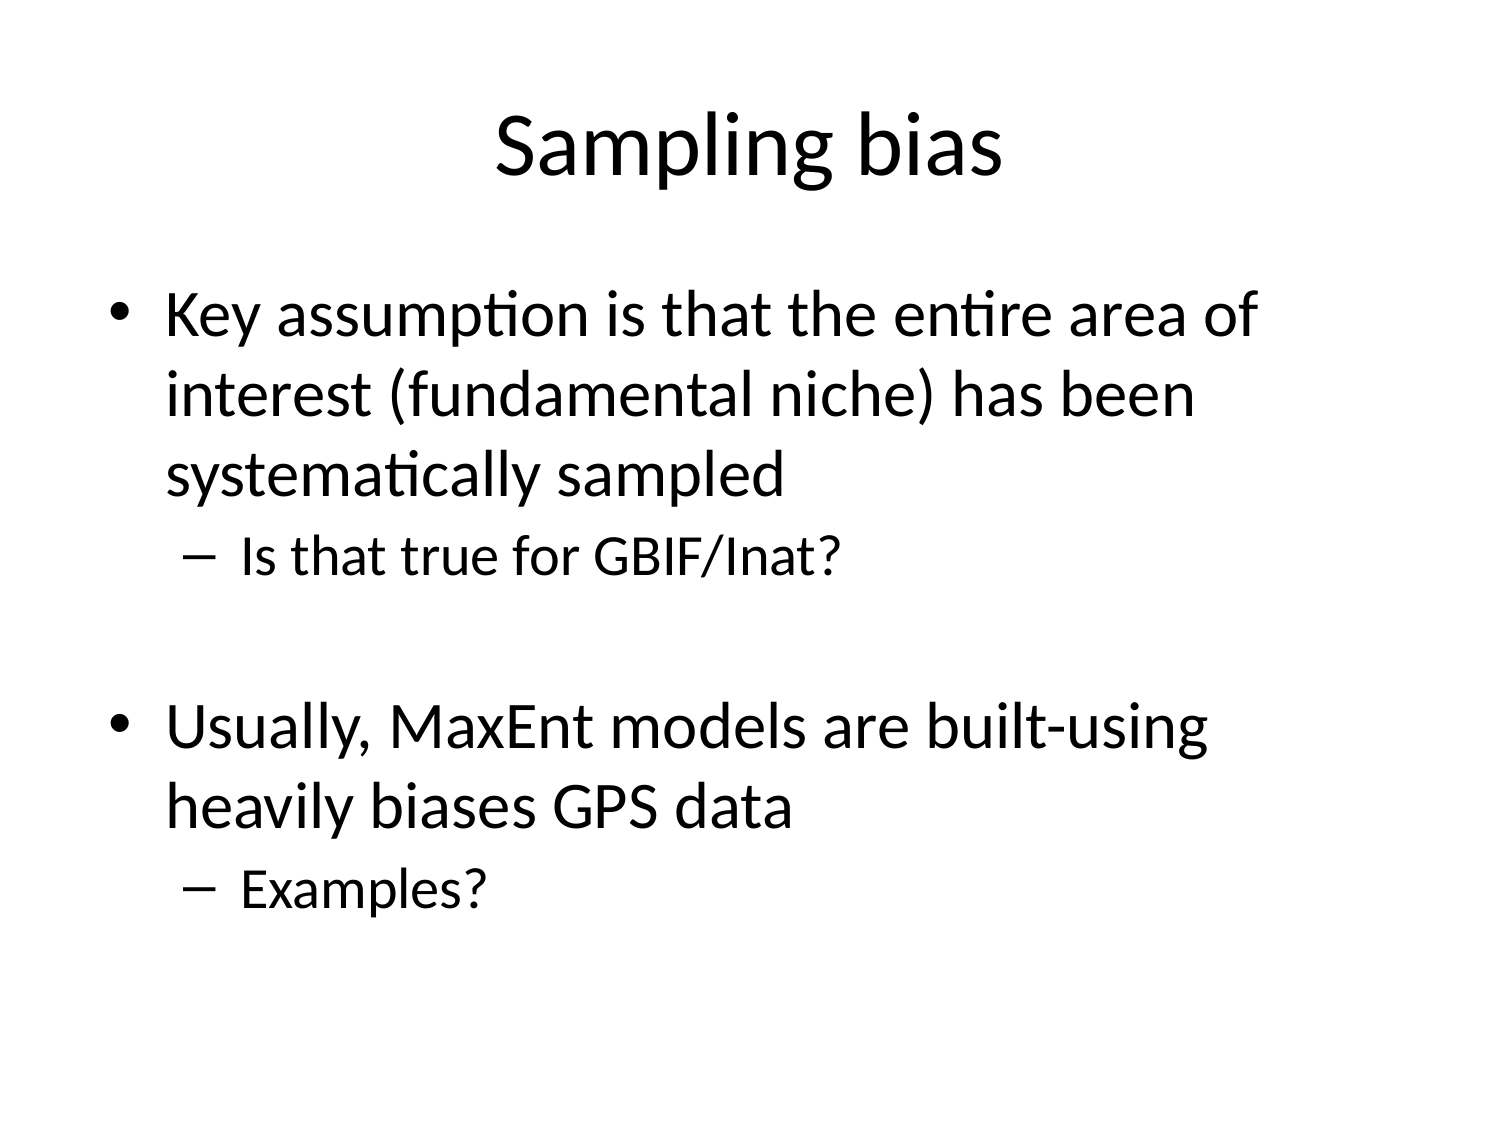

# Sampling bias
Key assumption is that the entire area of interest (fundamental niche) has been systematically sampled
Is that true for GBIF/Inat?

Usually, MaxEnt models are built-using heavily biases GPS data
Examples?